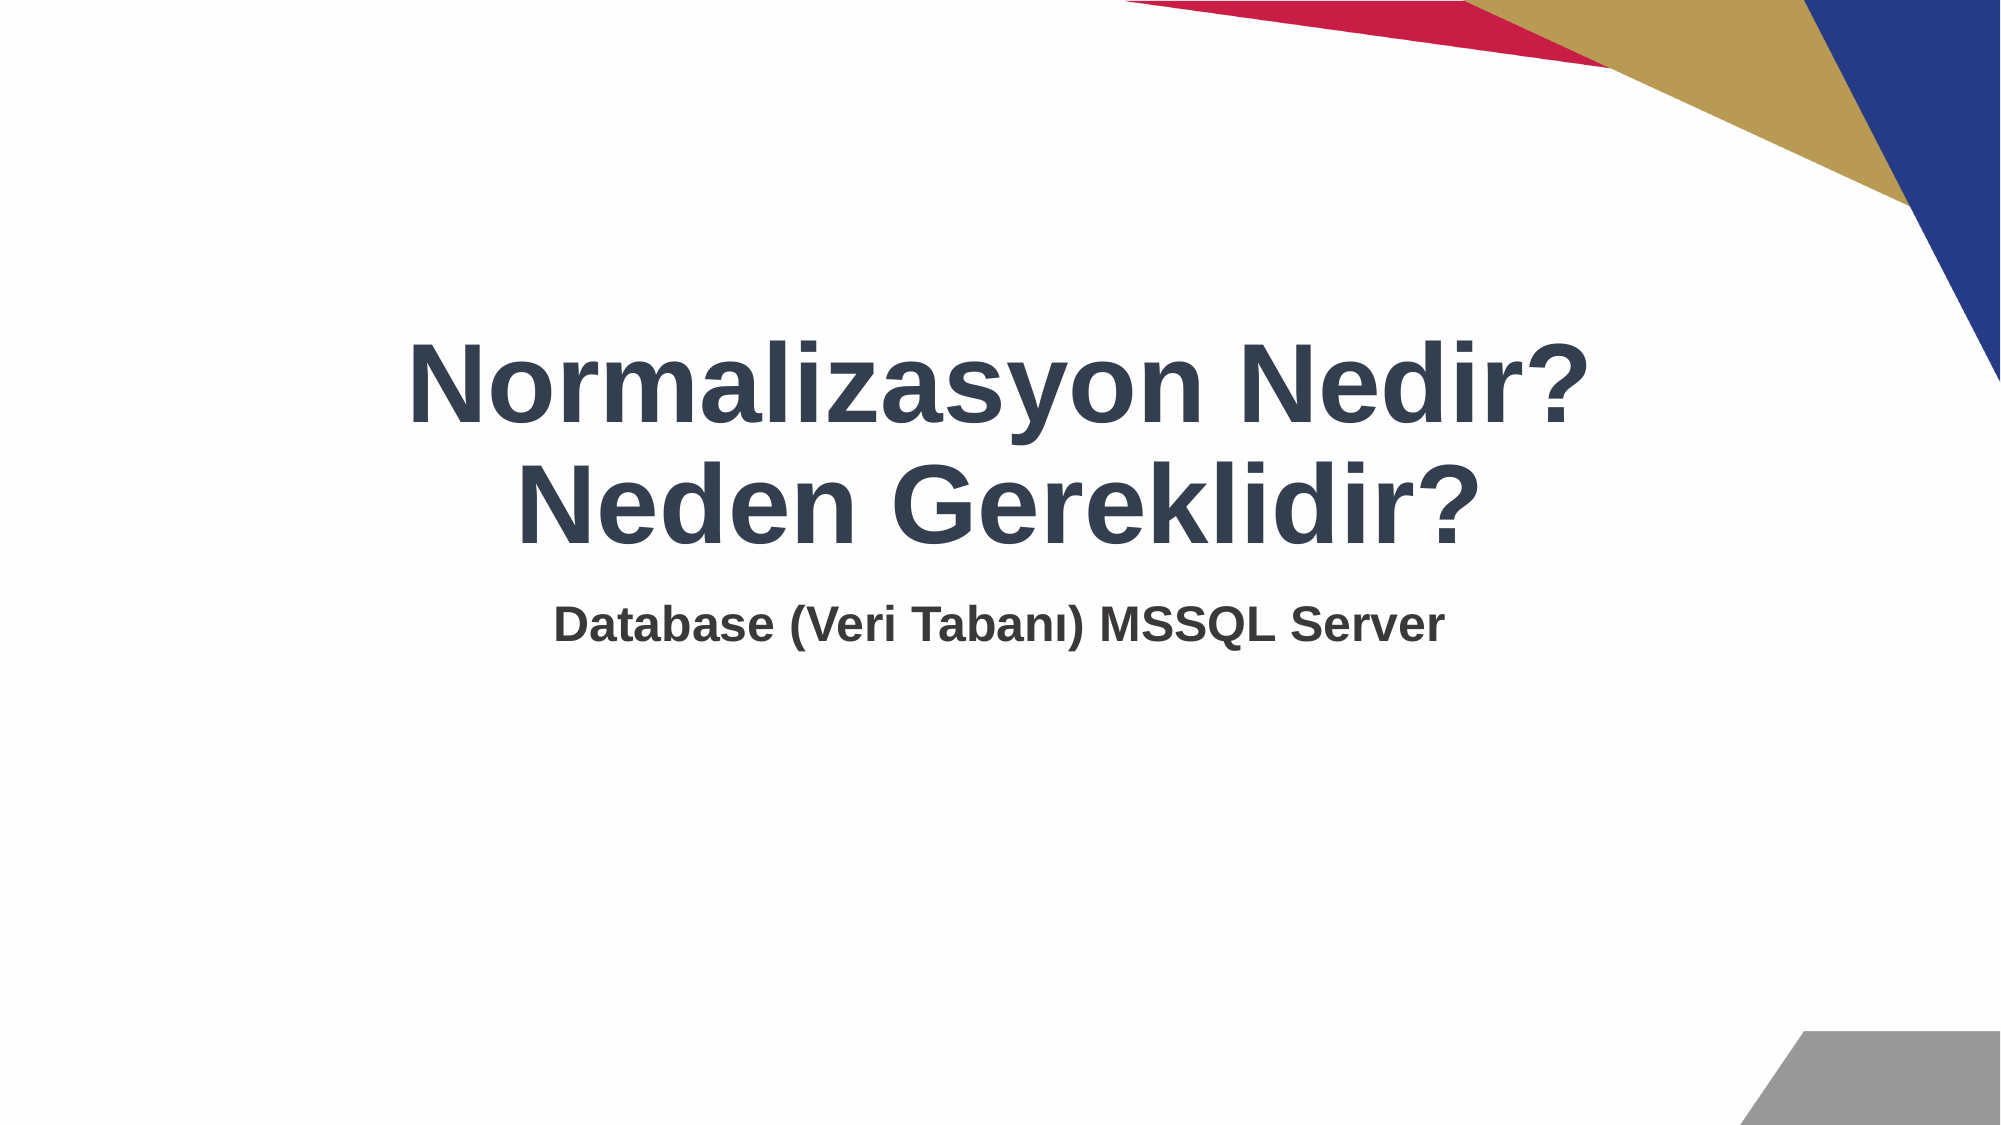

# Normalizasyon Nedir? Neden Gereklidir?
Database (Veri Tabanı) MSSQL Server